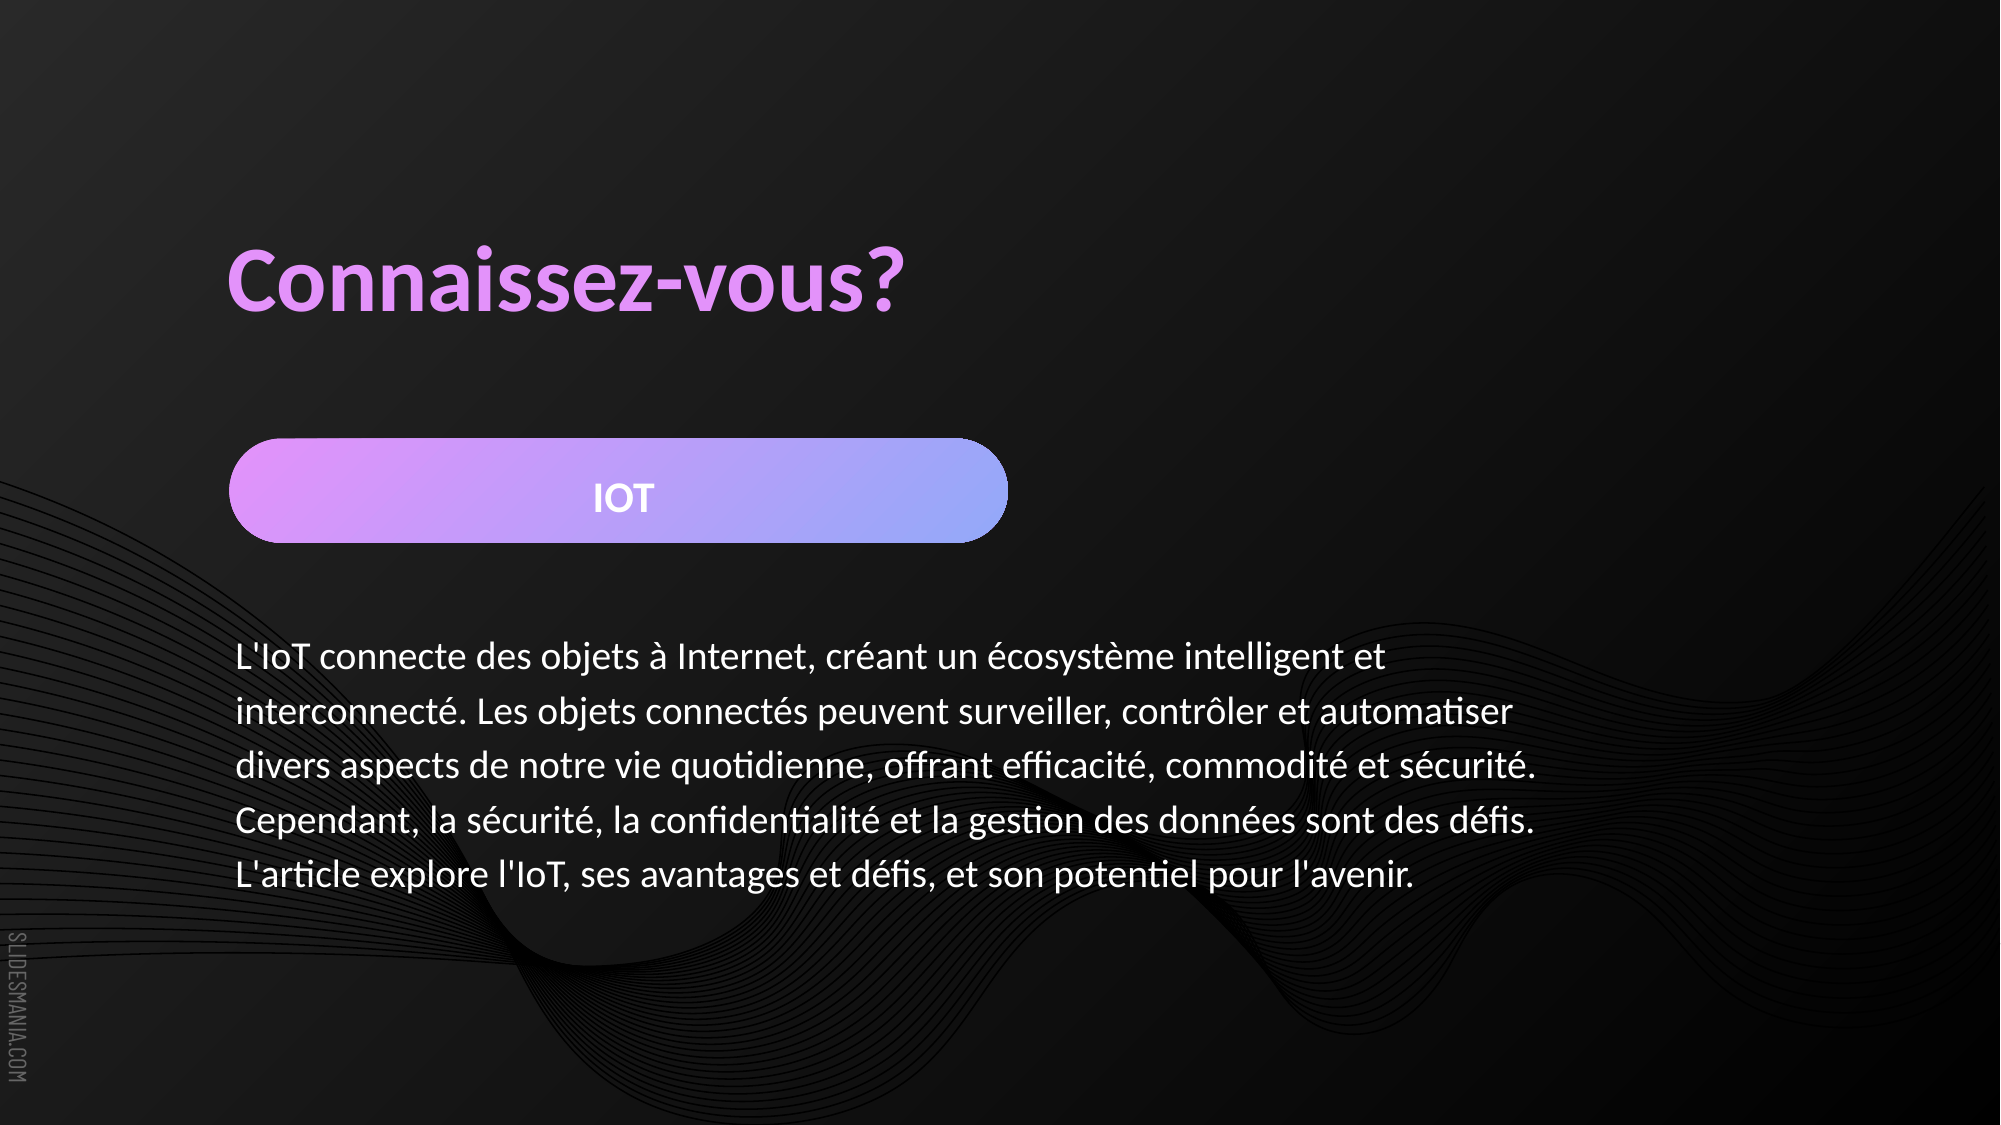

# Connaissez-vous?

IOT
L'IoT connecte des objets à Internet, créant un écosystème intelligent et interconnecté. Les objets connectés peuvent surveiller, contrôler et automatiser divers aspects de notre vie quotidienne, offrant efficacité, commodité et sécurité. Cependant, la sécurité, la confidentialité et la gestion des données sont des défis. L'article explore l'IoT, ses avantages et défis, et son potentiel pour l'avenir.